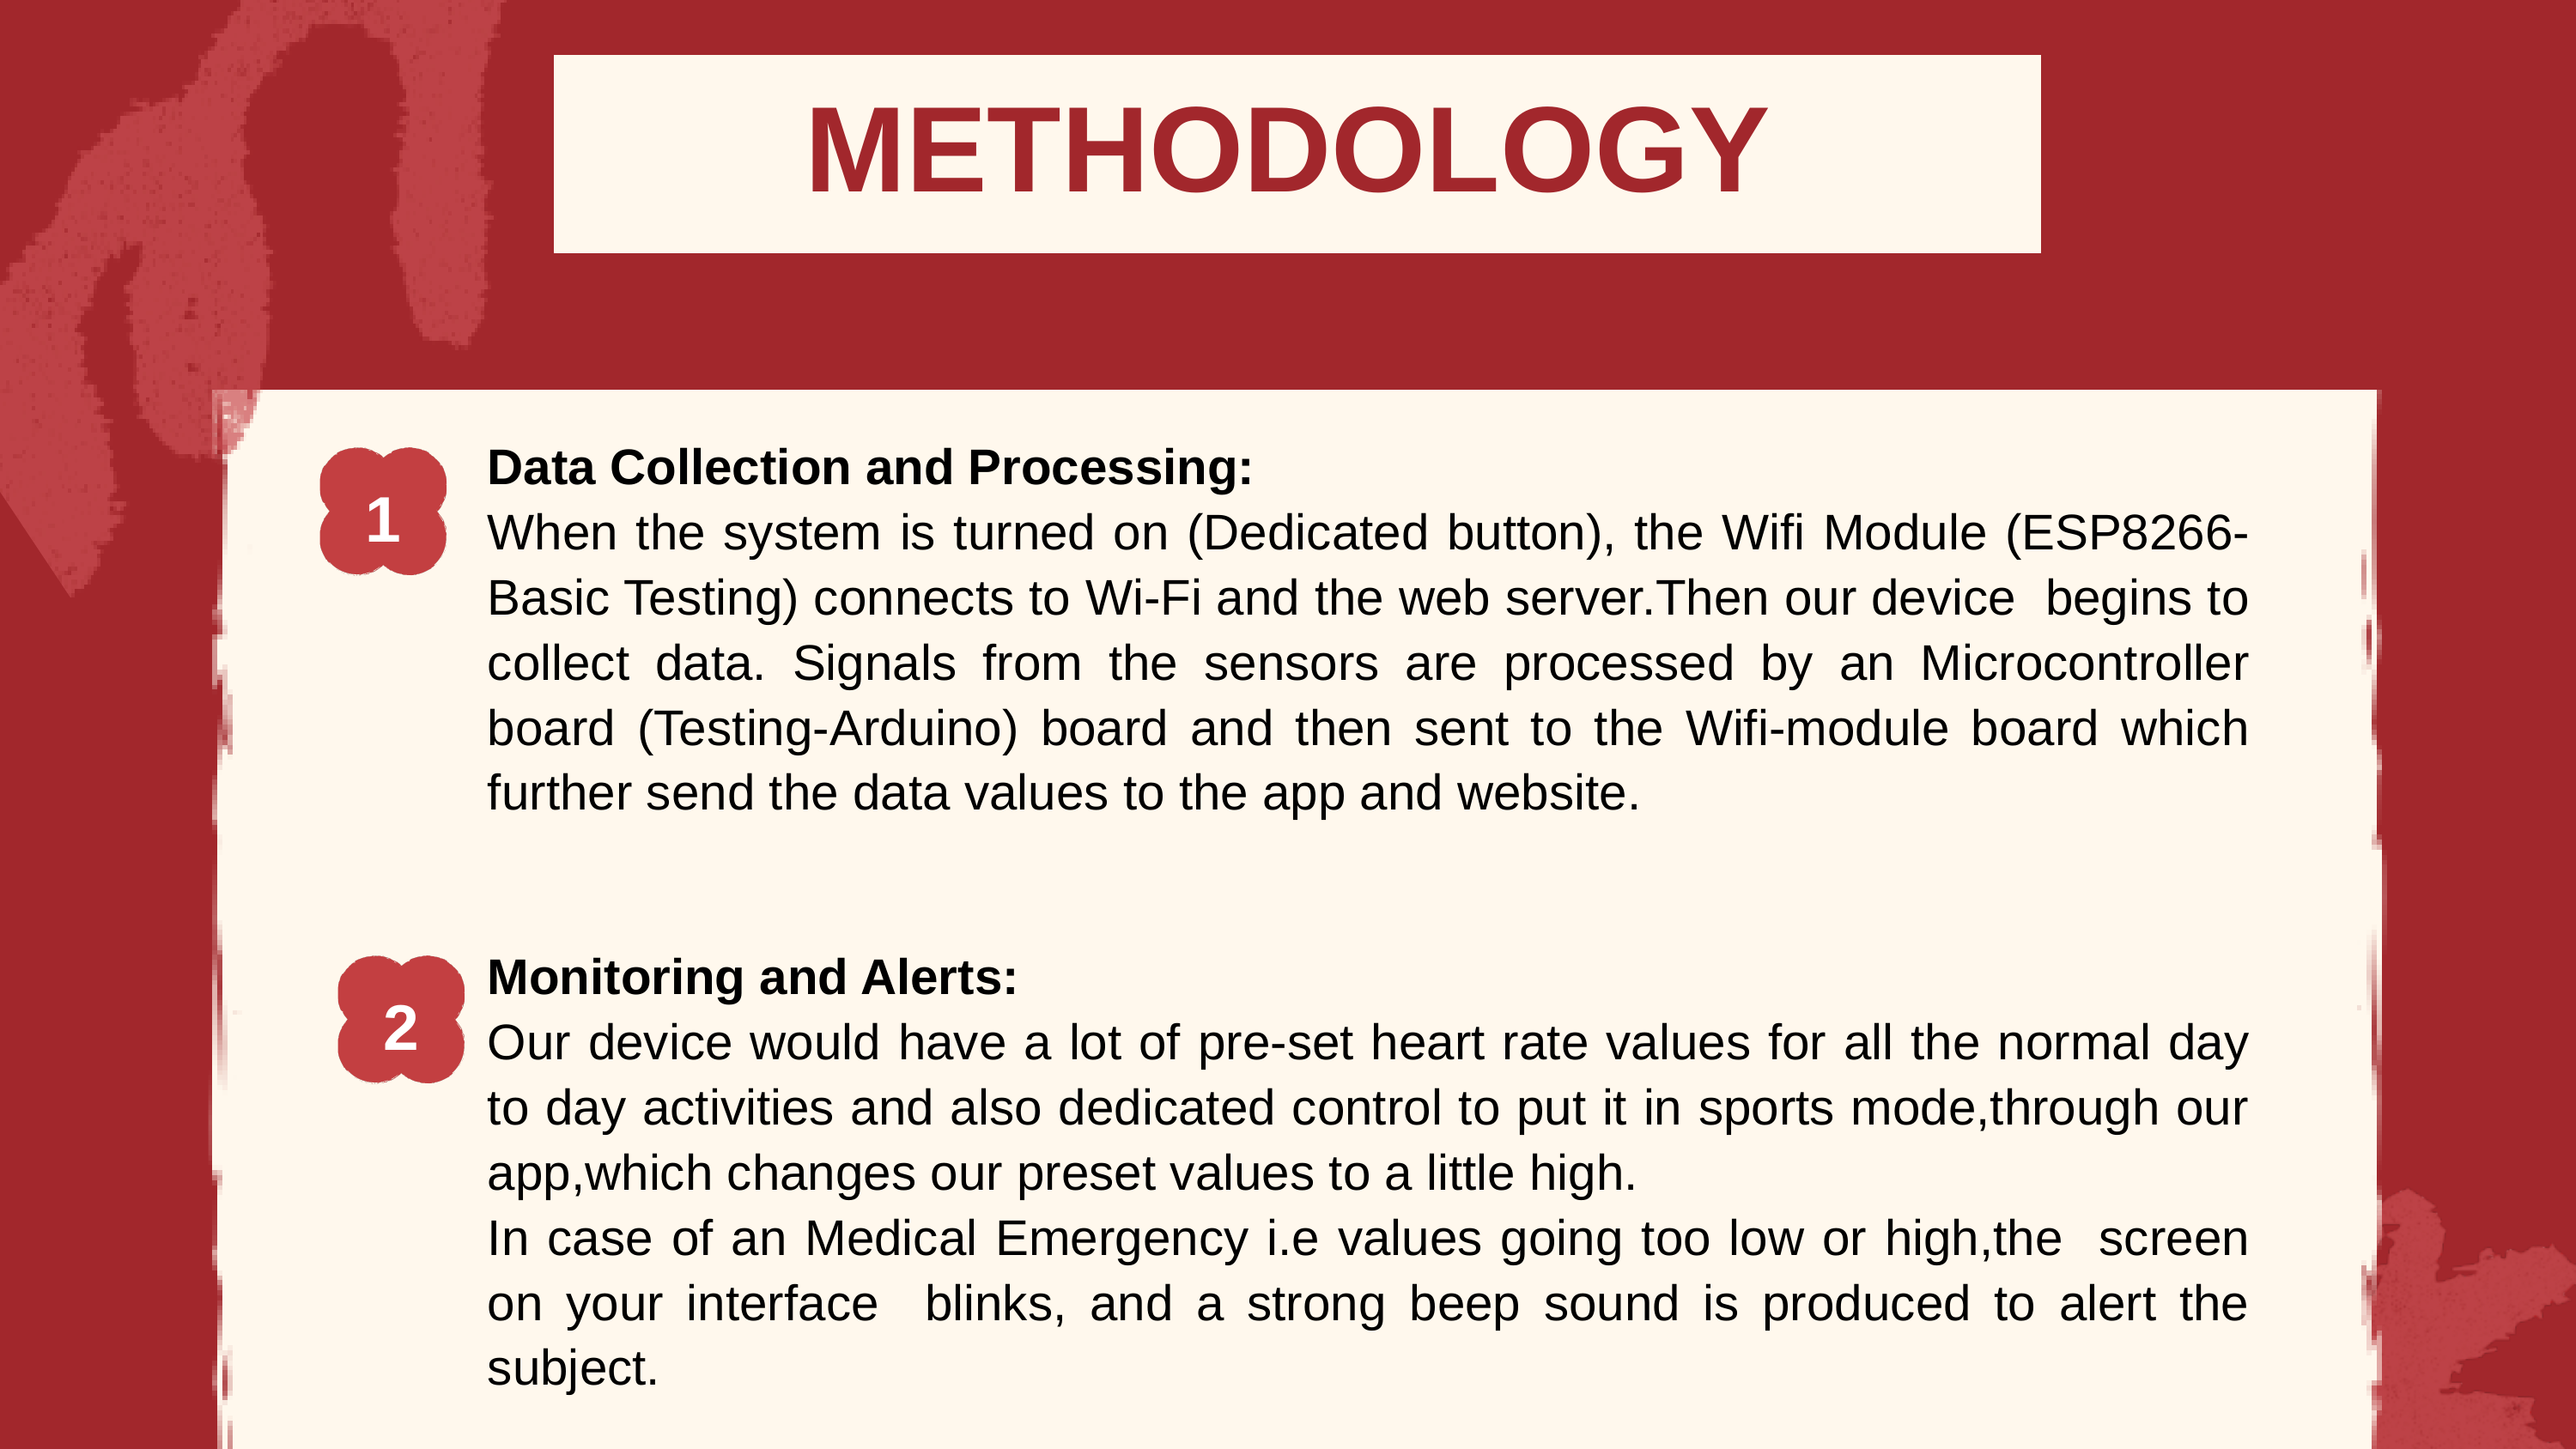

METHODOLOGY
MMETHODOLOGY
ETHODOLOGY
METHODOLOGY

Data Collection and Processing:
When the system is turned on (Dedicated button), the Wifi Module (ESP8266-Basic Testing) connects to Wi-Fi and the web server.Then our device  begins to collect data. Signals from the sensors are processed by an Microcontroller board (Testing-Arduino) board and then sent to the Wifi-module board which further send the data values to the app and website.

1
METHODOLOGY
Monitoring and Alerts:
Our device would have a lot of pre-set heart rate values for all the normal day to day activities and also dedicated control to put it in sports mode,through our app,which changes our preset values to a little high.
In case of an Medical Emergency i.e values going too low or high,the  screen on your interface  blinks, and a strong beep sound is produced to alert the subject.

2